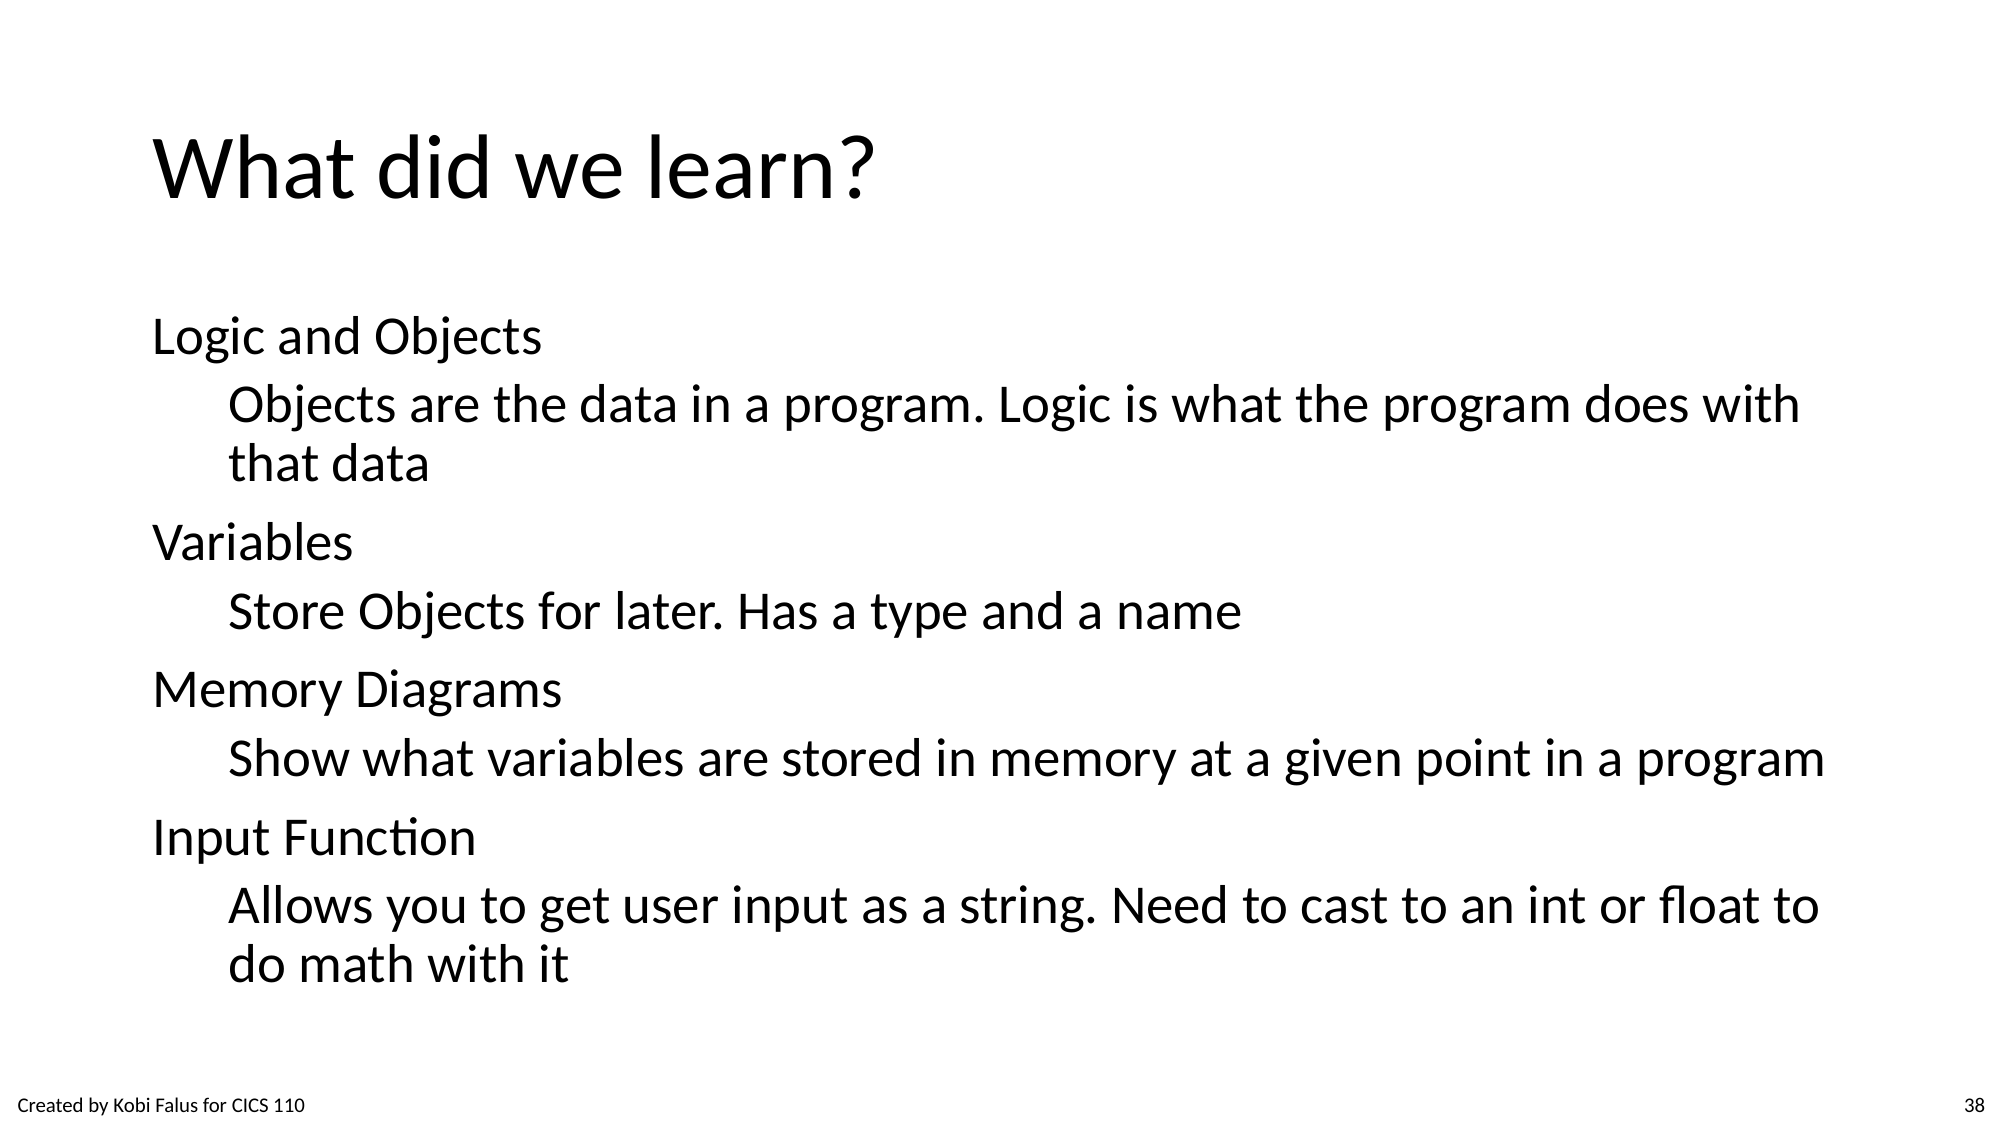

# What did we learn?
Logic and Objects
Objects are the data in a program. Logic is what the program does with that data
Variables
Store Objects for later. Has a type and a name
Memory Diagrams
Show what variables are stored in memory at a given point in a program
Input Function
Allows you to get user input as a string. Need to cast to an int or float to do math with it